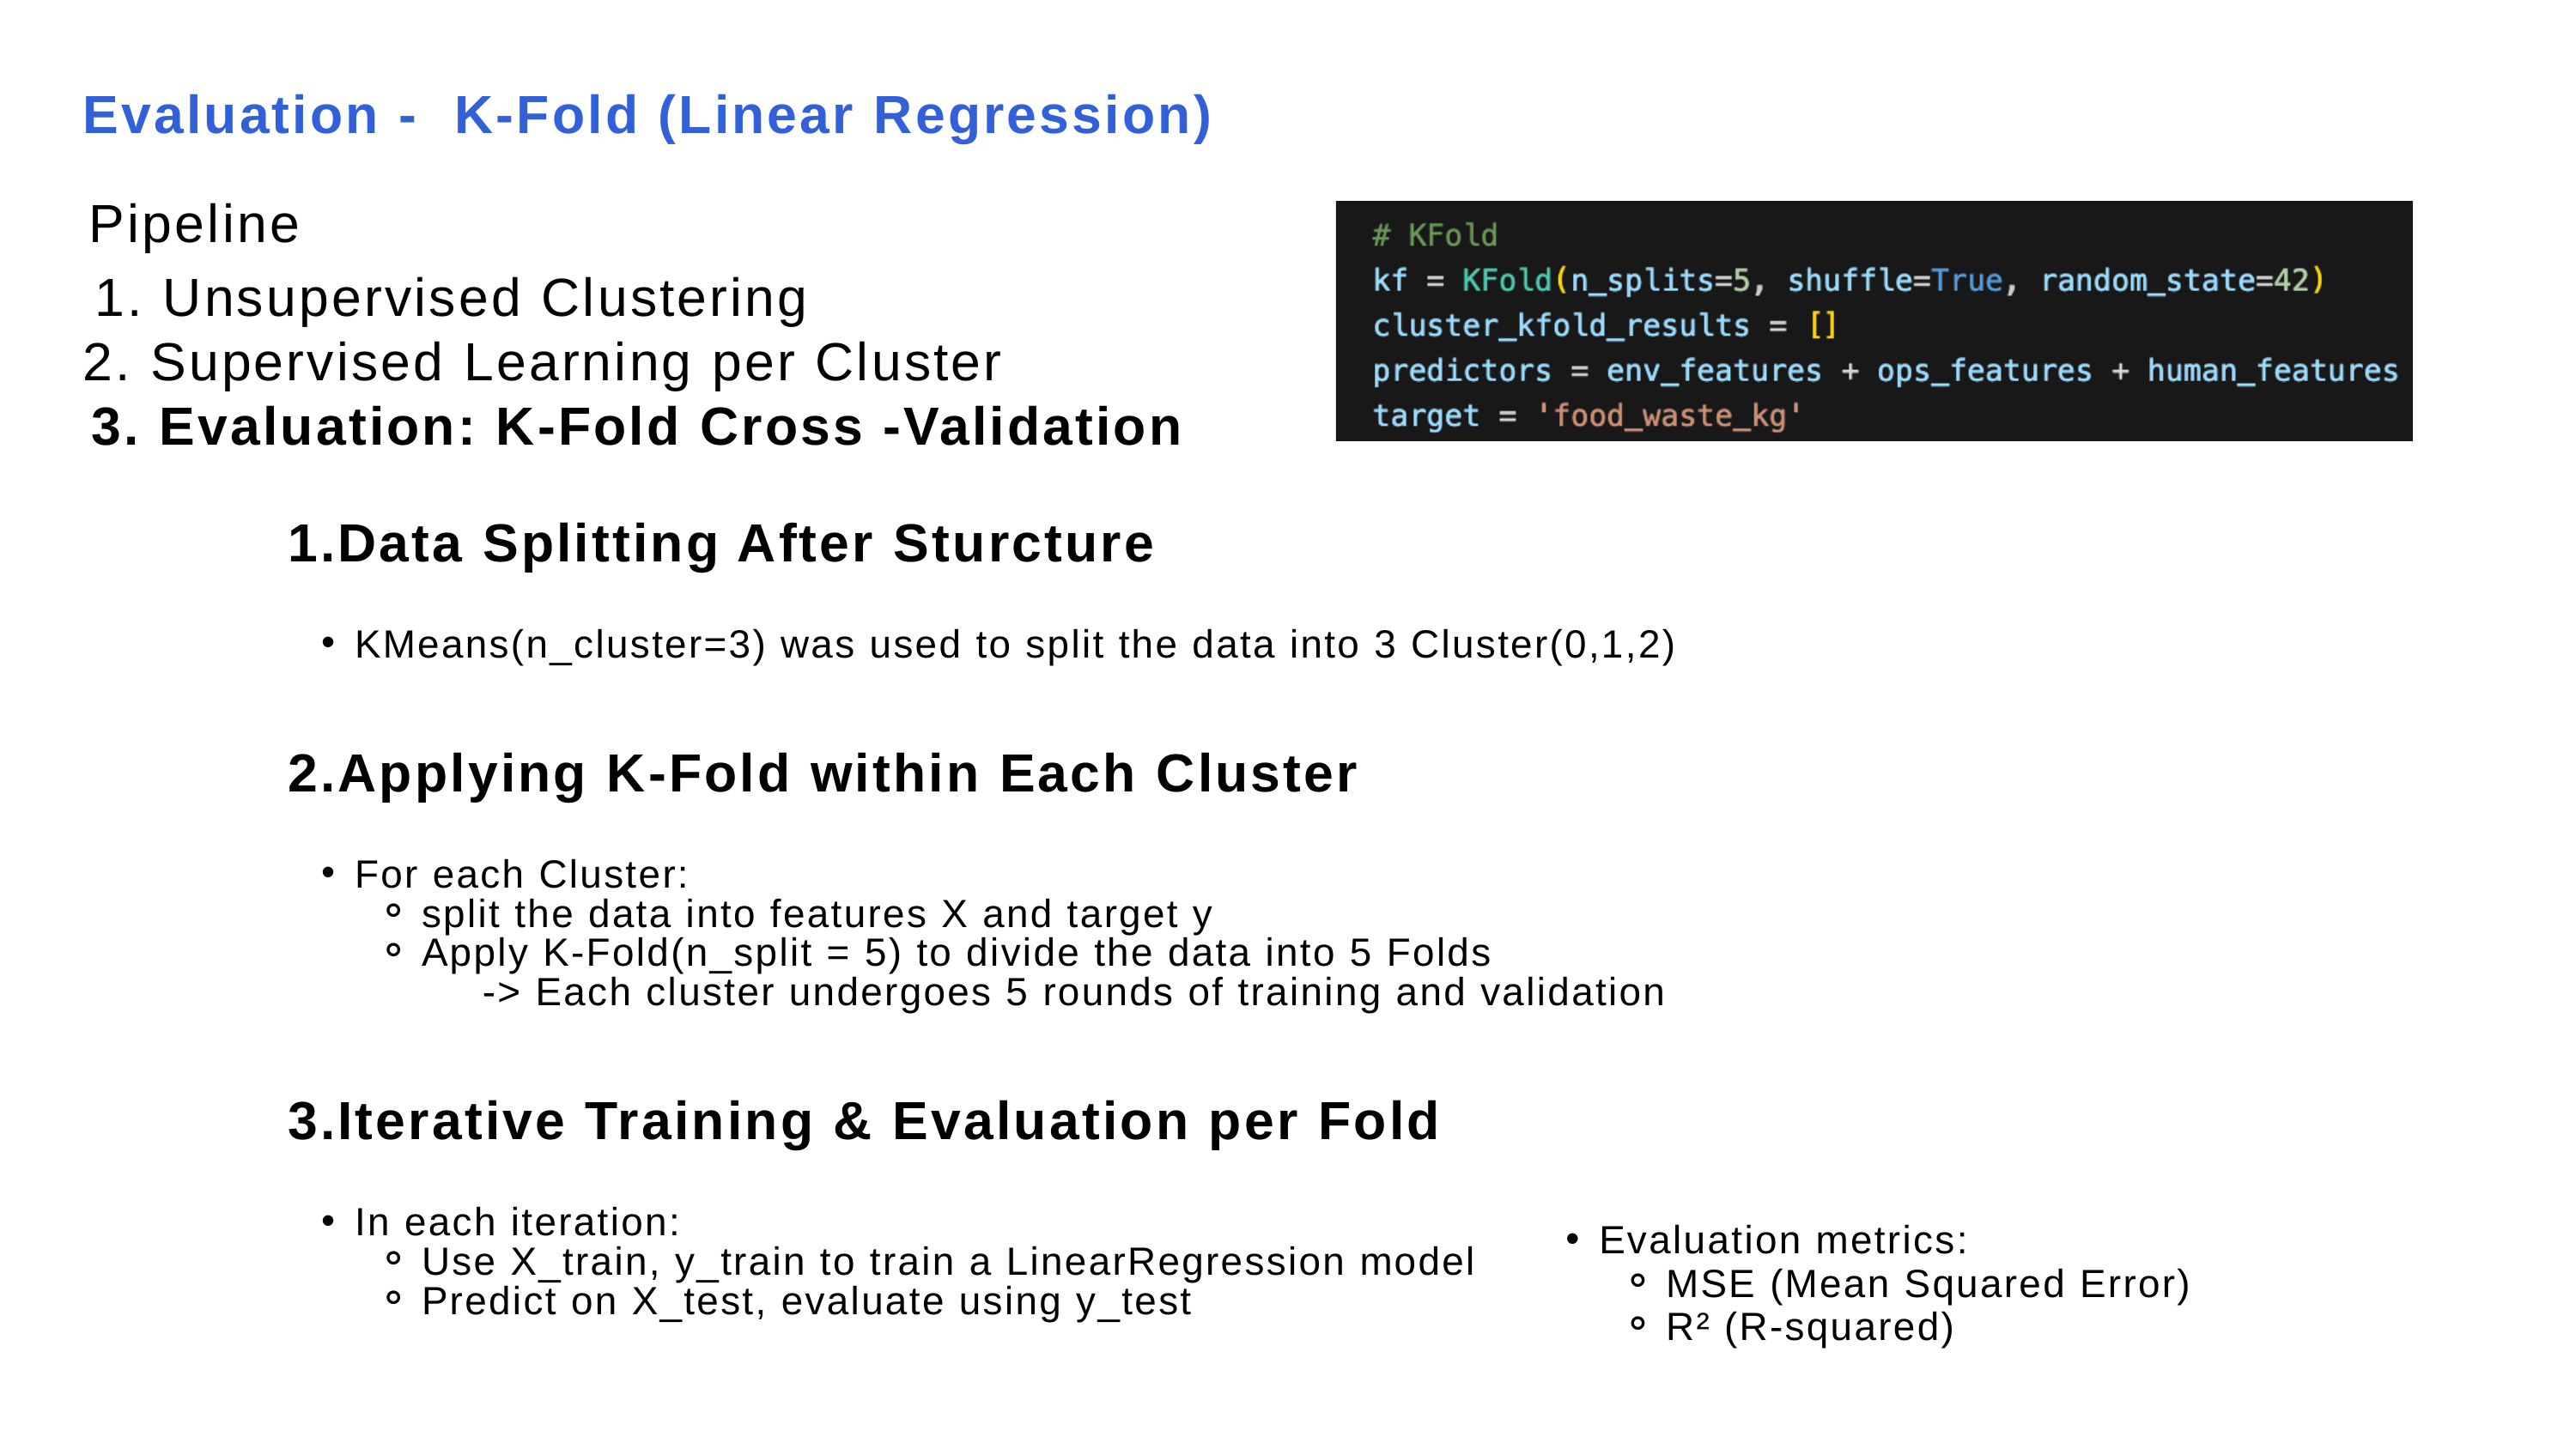

Evaluation -  K-Fold (Linear Regression)
Pipeline

1. Unsupervised Clustering
2. Supervised Learning per Cluster
3. Evaluation: K-Fold Cross -Validation
1.Data Splitting After Sturcture

KMeans(n_cluster=3) was used to split the data into 3 Cluster(0,1,2)
2.Applying K-Fold within Each Cluster

For each Cluster:
split the data into features X and target y
Apply K-Fold(n_split = 5) to divide the data into 5 Folds
               -> Each cluster undergoes 5 rounds of training and validation
3.Iterative Training & Evaluation per Fold

In each iteration:
Use X_train, y_train to train a LinearRegression model
Predict on X_test, evaluate using y_test
Evaluation metrics:
MSE (Mean Squared Error)
R² (R-squared)